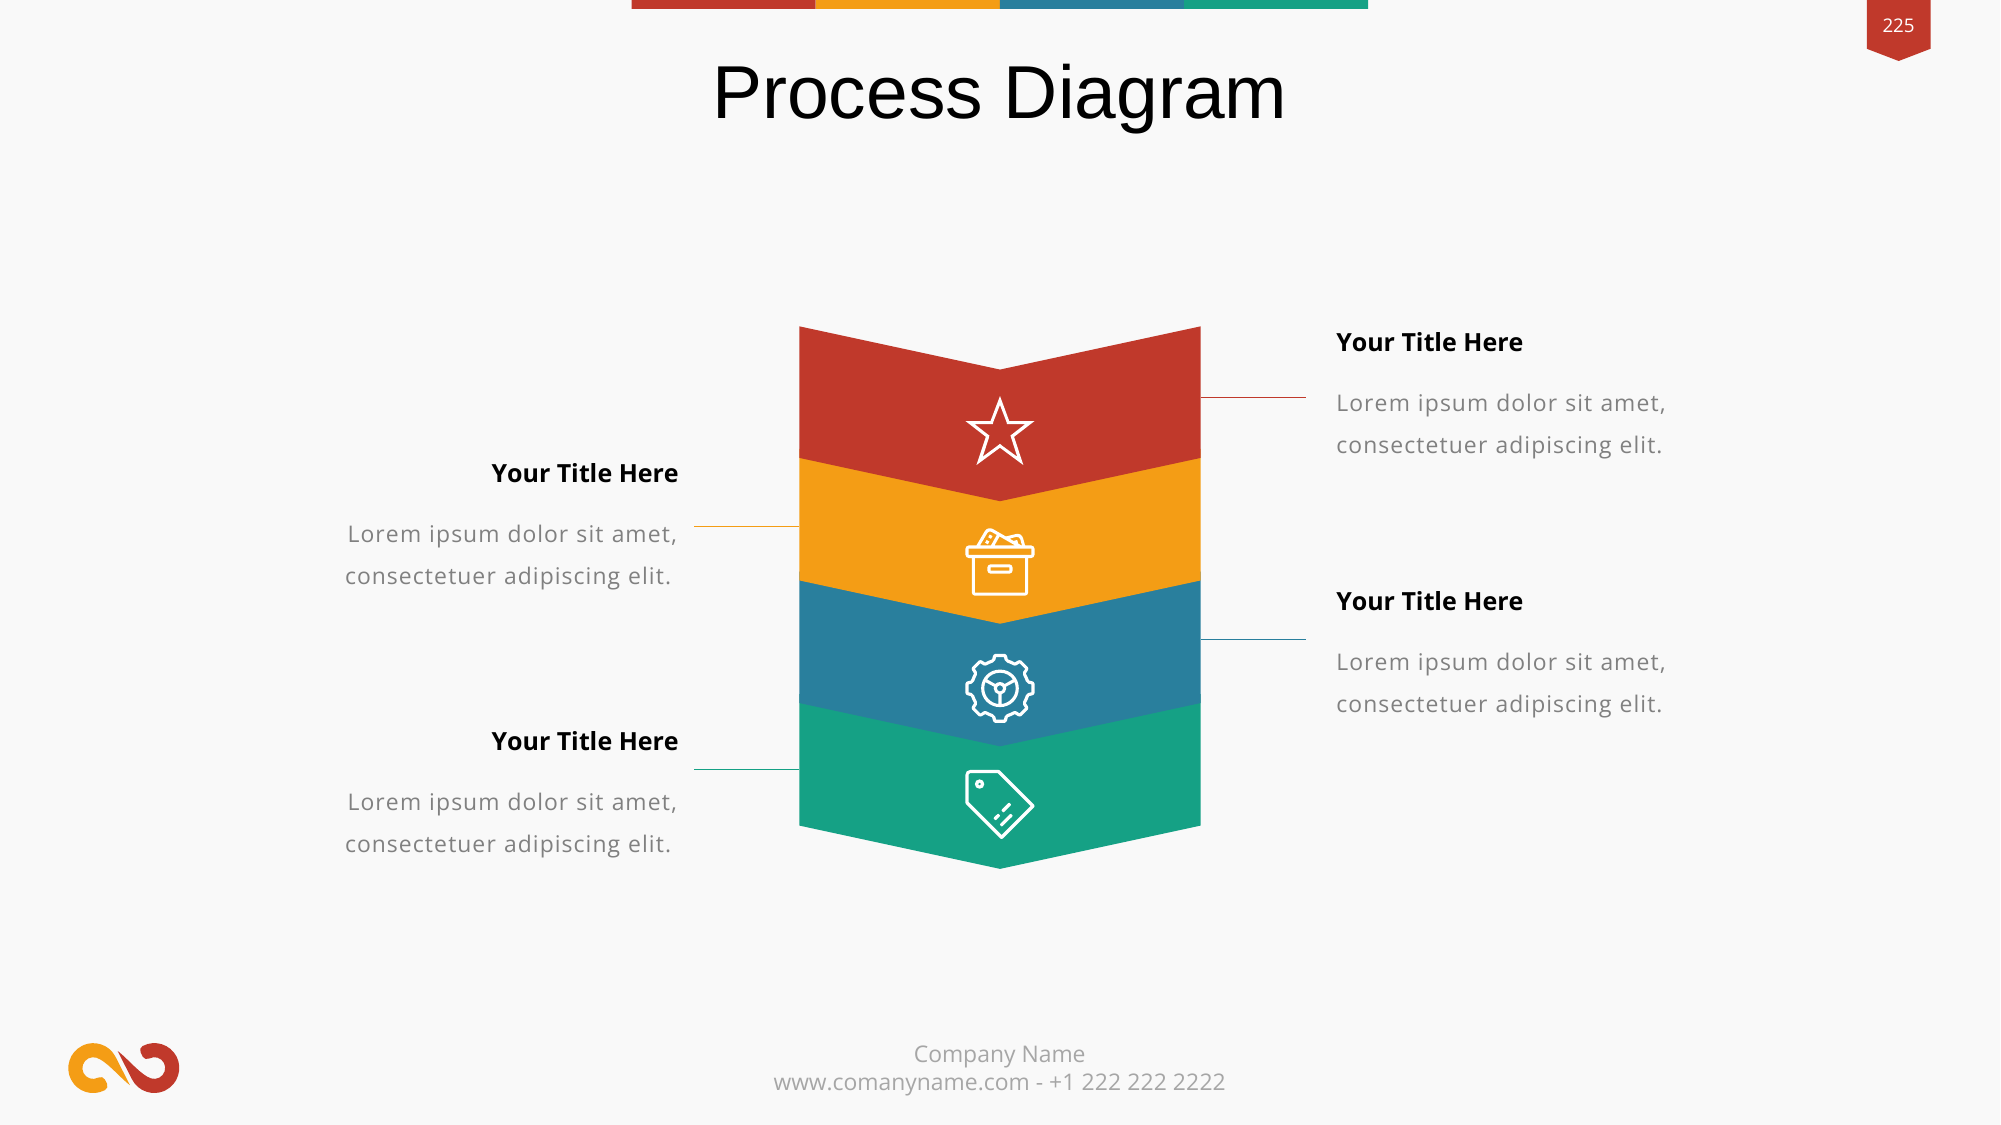

Process Diagram

Your Title Here

Lorem ipsum dolor sit amet, consectetuer adipiscing elit.

Your Title Here

Lorem ipsum dolor sit amet, consectetuer adipiscing elit.

Your Title Here

Lorem ipsum dolor sit amet, consectetuer adipiscing elit.

Your Title Here

Lorem ipsum dolor sit amet, consectetuer adipiscing elit.